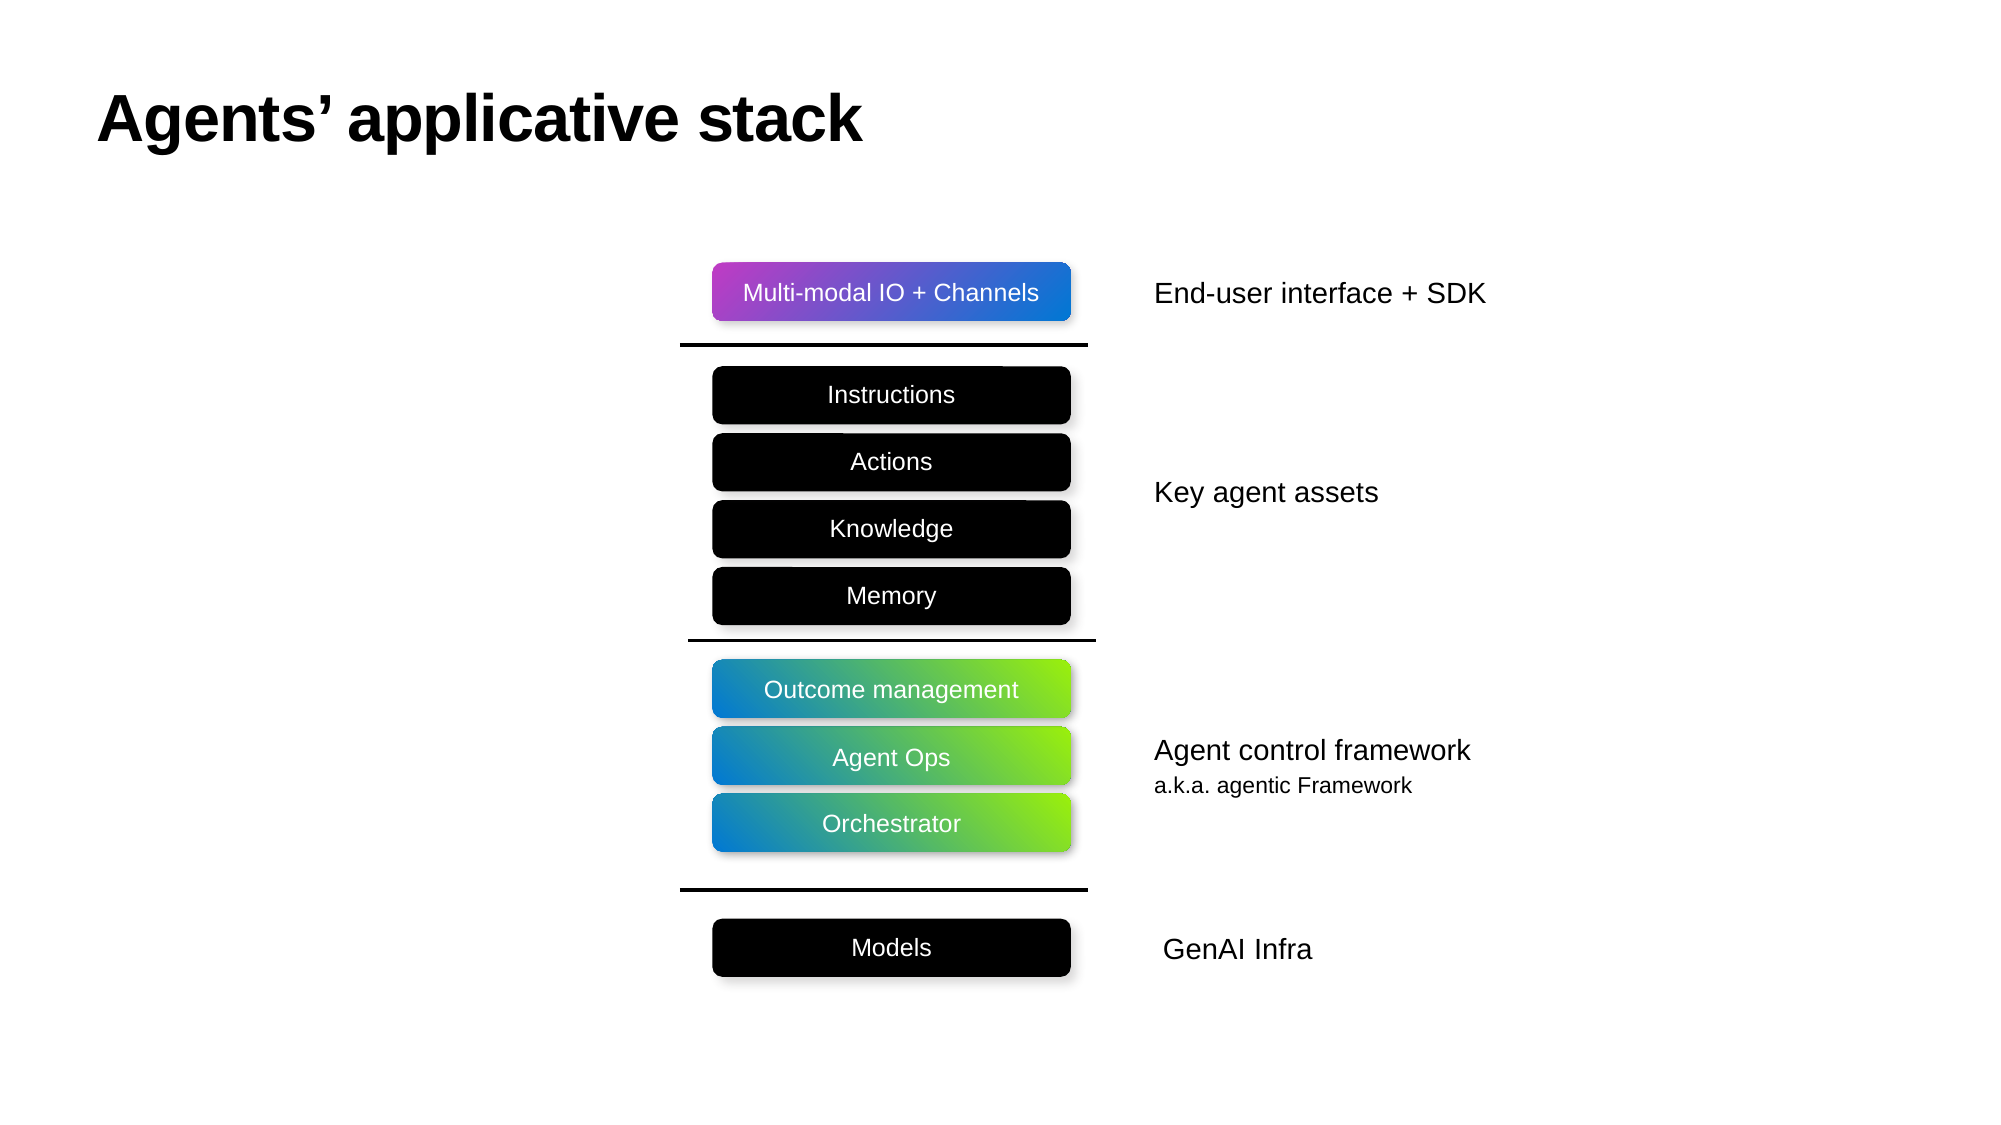

# Agents’ applicative stack
Multi-modal IO + Channels
End-user interface + SDK
Instructions
Actions
Key agent assets
Knowledge
Memory
Outcome management
Agent Ops
Agent control framework
a.k.a. agentic Framework
Orchestrator
Models
GenAI Infra